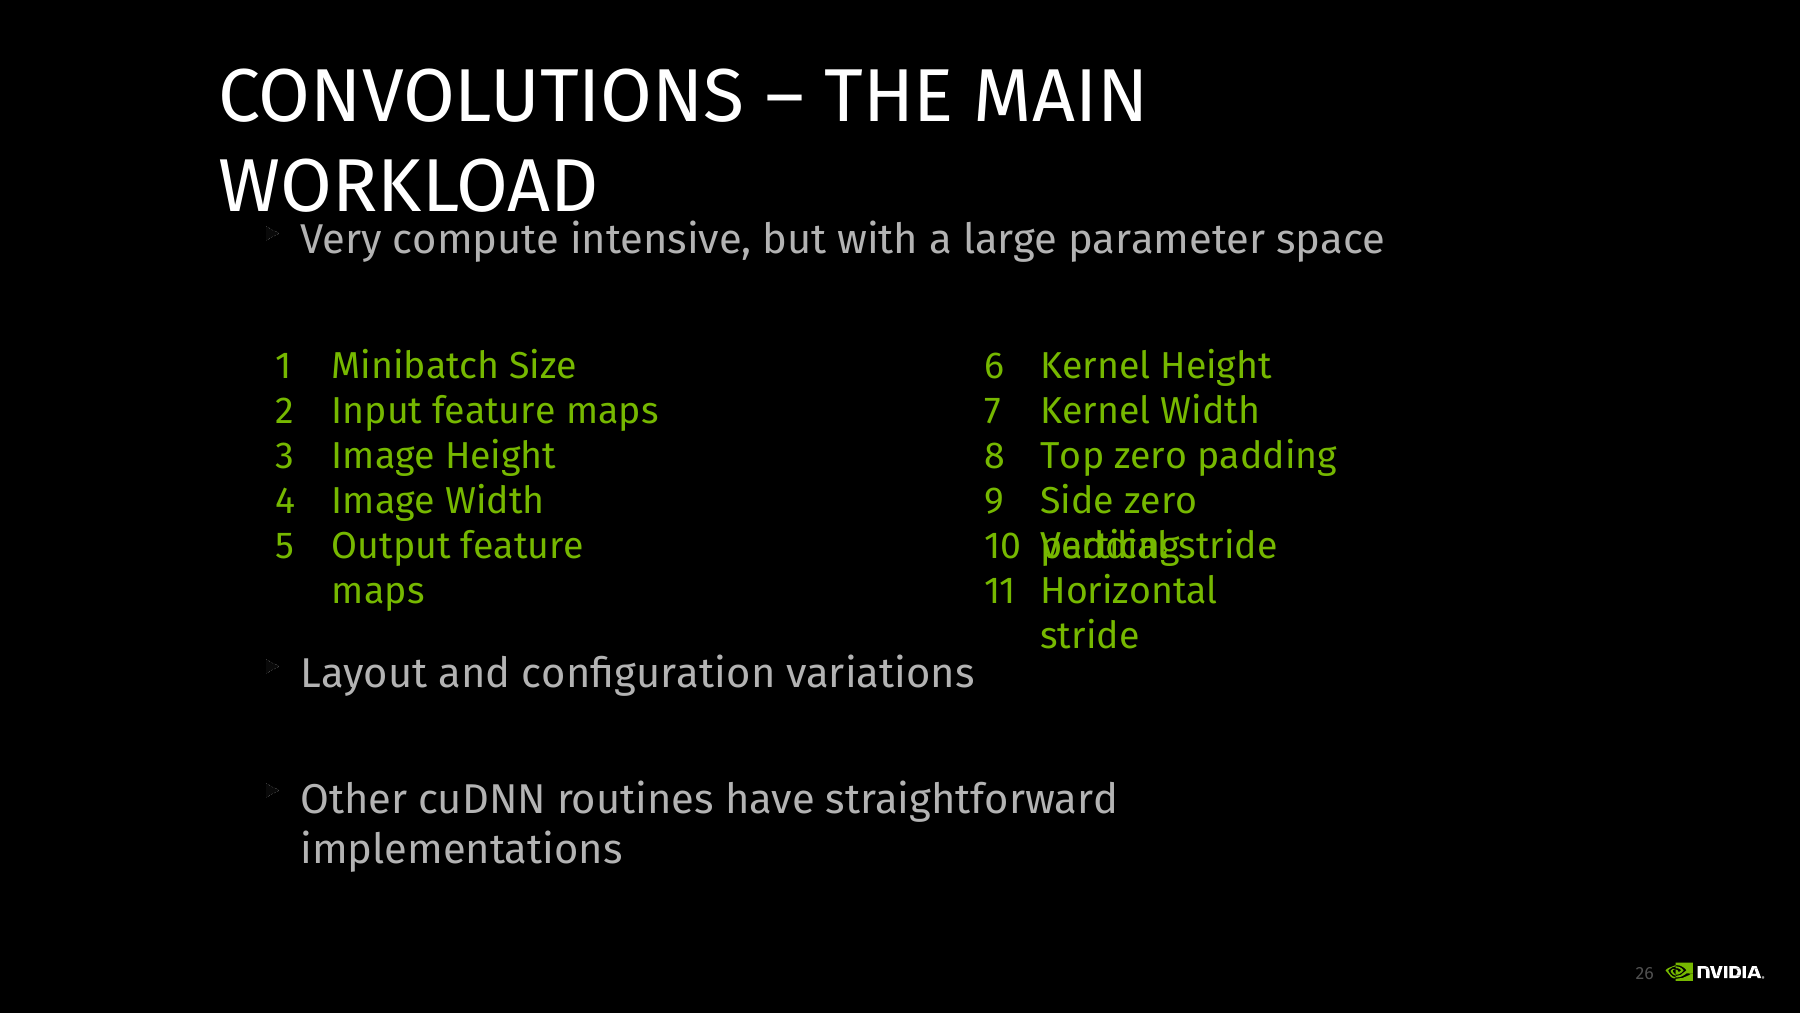

# CONVOLUTIONS – THE MAIN WORKLOAD
Very compute intensive, but with a large parameter space

Minibatch Size
Input feature maps
Image Height
Image Width
Output feature maps
Kernel Height
Kernel Width
Top zero padding
Side zero padding
Vertical stride
Horizontal stride
Layout and configuration variations

Other cuDNN routines have straightforward implementations

26